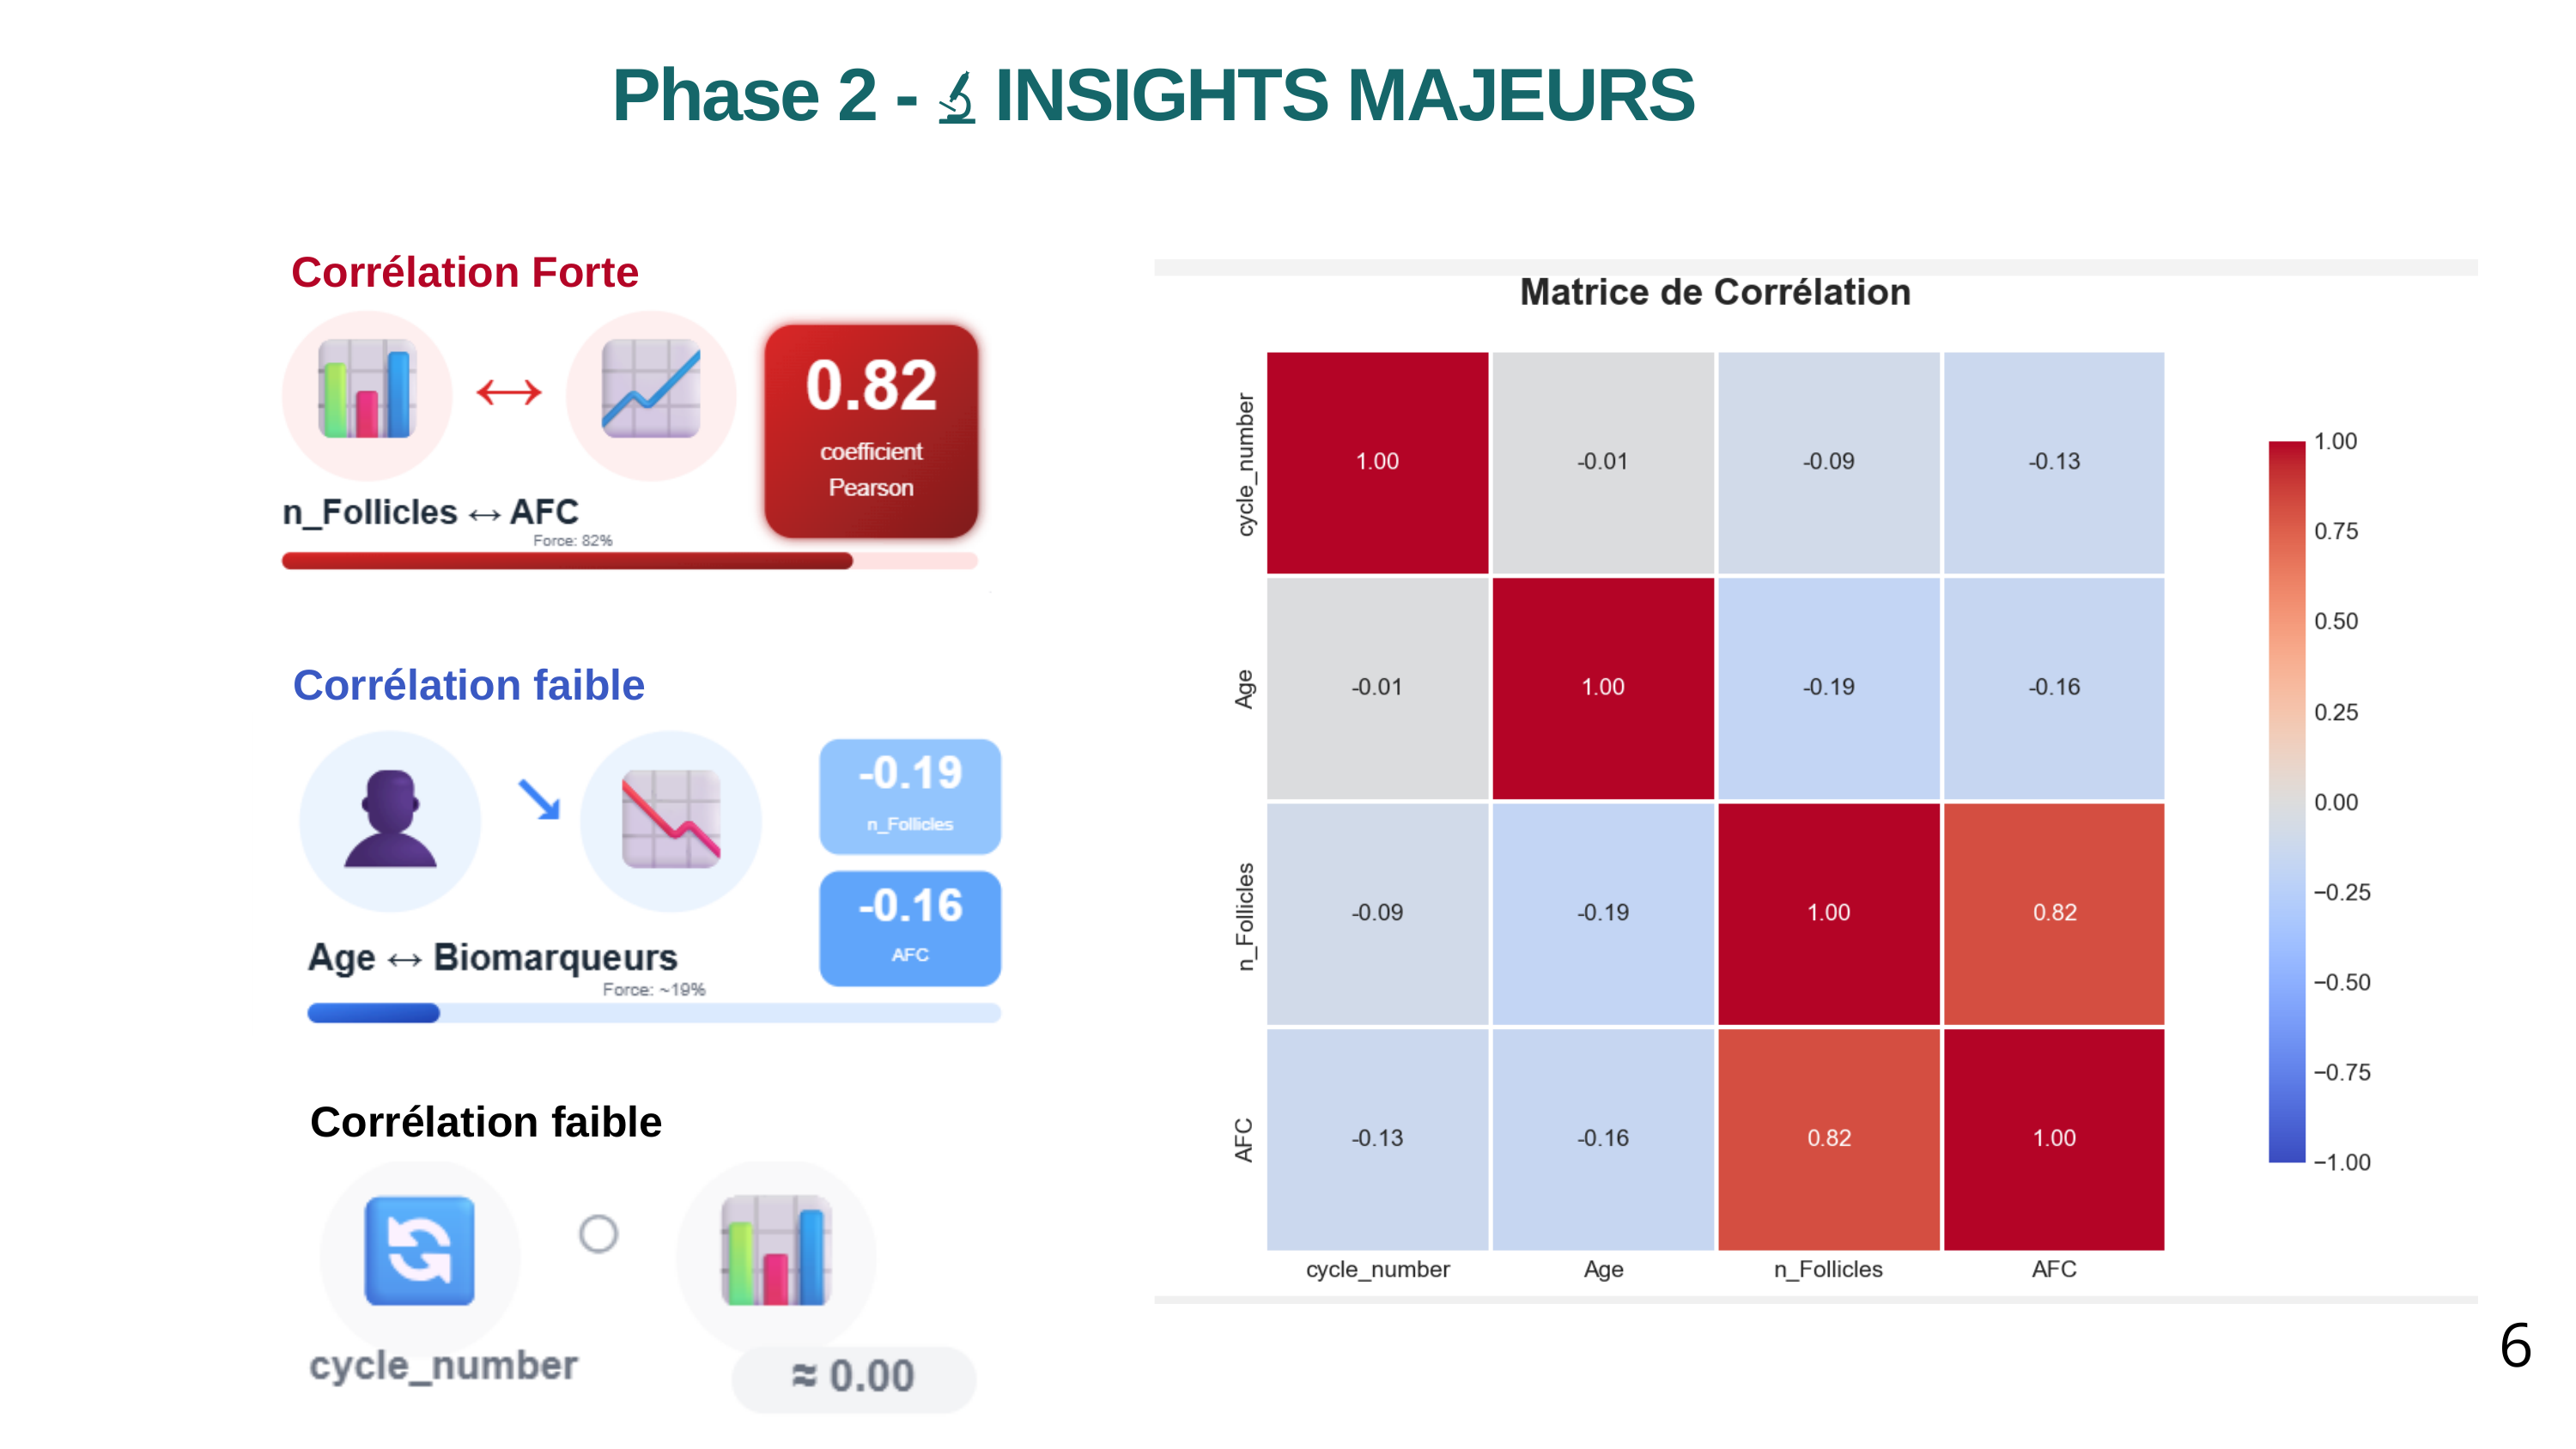

Phase 2 - 🔬 INSIGHTS MAJEURS

Corrélation Forte

Corrélation faible

Corrélation faible

6